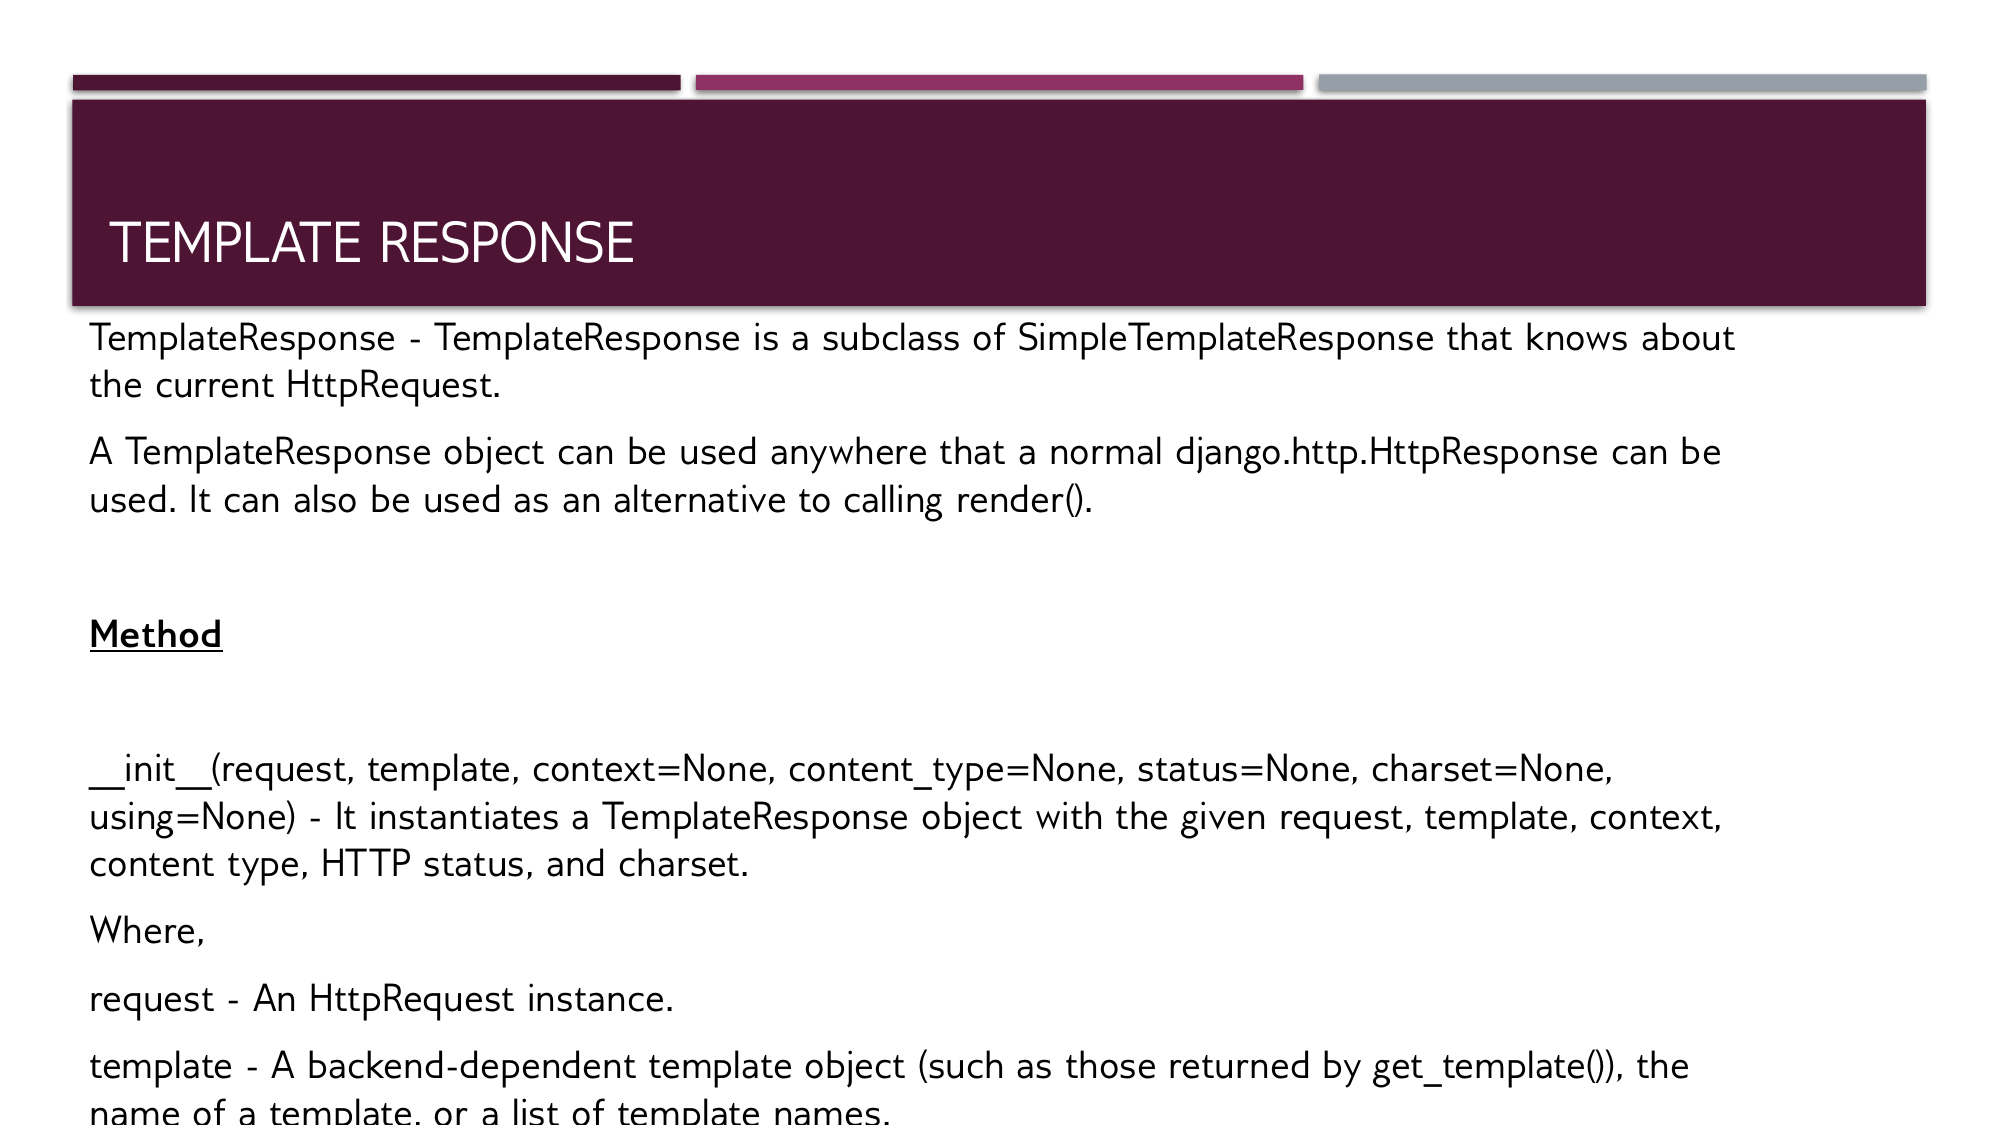

# Template response
TemplateResponse - TemplateResponse is a subclass of SimpleTemplateResponse that knows about the current HttpRequest.
A TemplateResponse object can be used anywhere that a normal django.http.HttpResponse can be used. It can also be used as an alternative to calling render().

Method

__init__(request, template, context=None, content_type=None, status=None, charset=None, using=None) - It instantiates a TemplateResponse object with the given request, template, context, content type, HTTP status, and charset.
Where,
request - An HttpRequest instance.
template - A backend-dependent template object (such as those returned by get_template()), the name of a template, or a list of template names.